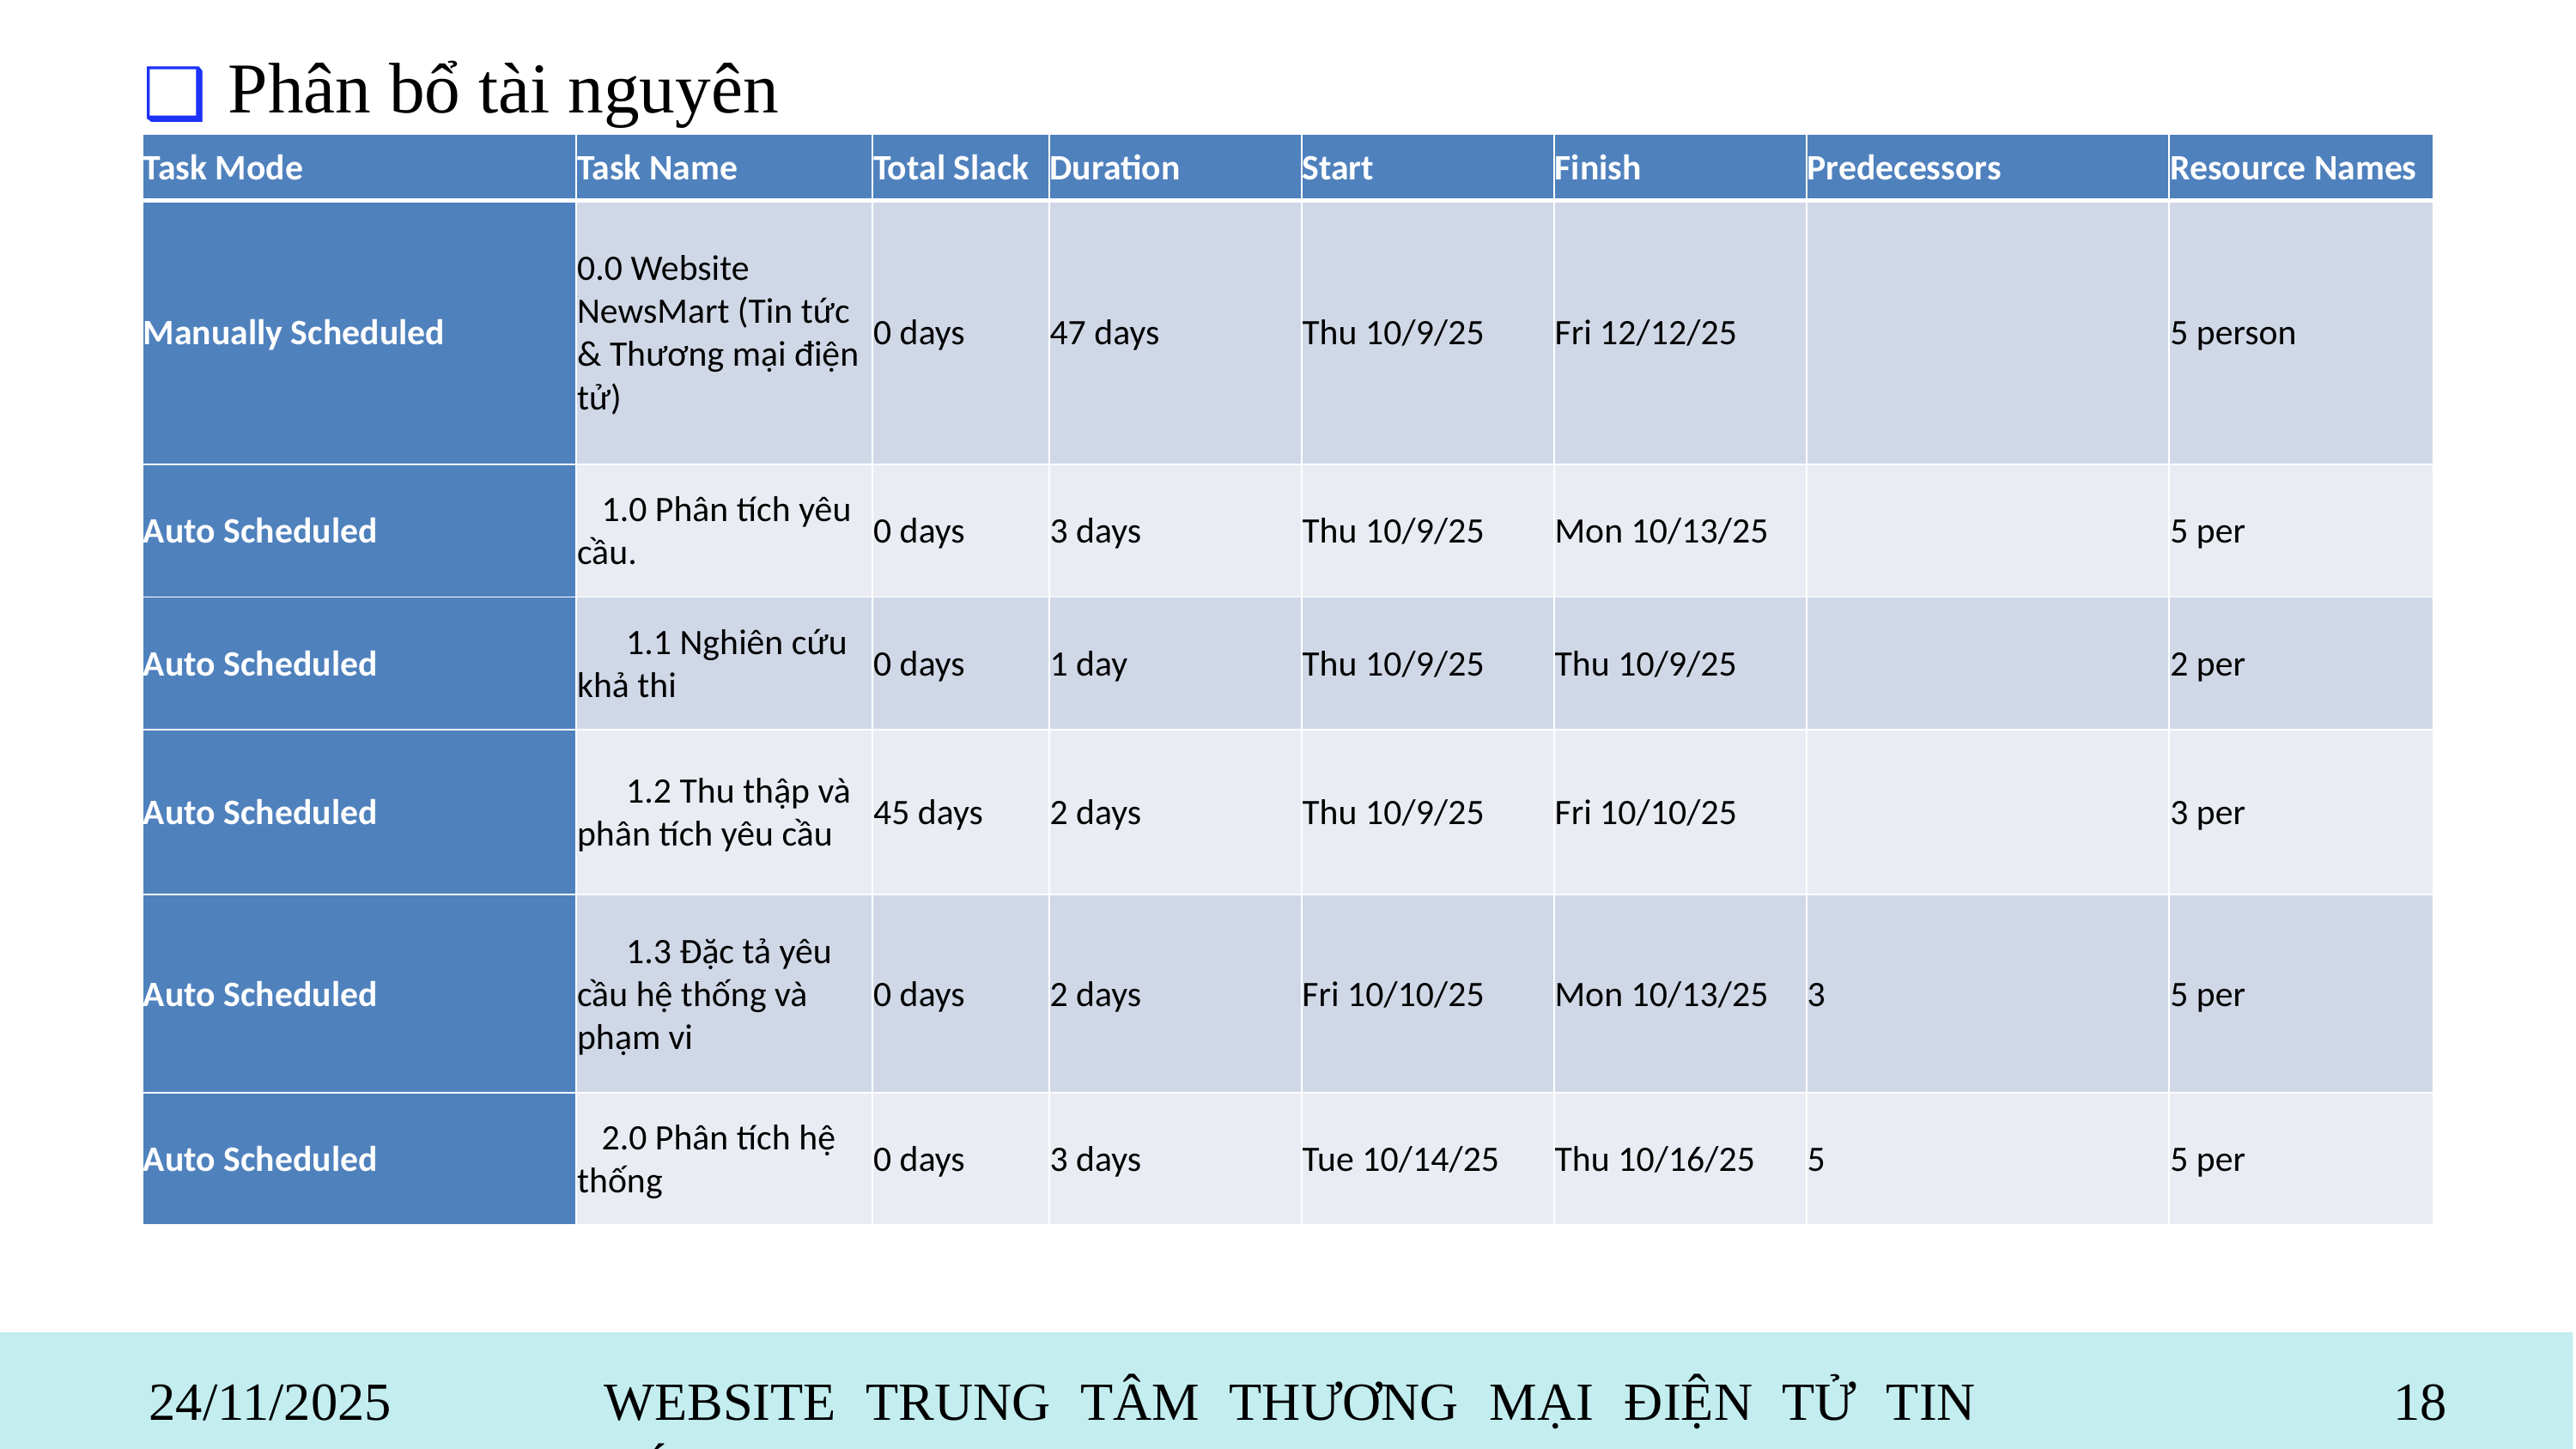

Phân bổ tài nguyên
❑
| Task Mode | Task Name | Total Slack | Duration | Start | Finish | Predecessors | Resource Names |
| --- | --- | --- | --- | --- | --- | --- | --- |
| Manually Scheduled | 0.0 Website NewsMart (Tin tức & Thương mại điện tử) | 0 days | 47 days | Thu 10/9/25 | Fri 12/12/25 |  | 5 person |
| Auto Scheduled | 1.0 Phân tích yêu cầu. | 0 days | 3 days | Thu 10/9/25 | Mon 10/13/25 |  | 5 per |
| Auto Scheduled | 1.1 Nghiên cứu khả thi | 0 days | 1 day | Thu 10/9/25 | Thu 10/9/25 |  | 2 per |
| Auto Scheduled | 1.2 Thu thập và phân tích yêu cầu | 45 days | 2 days | Thu 10/9/25 | Fri 10/10/25 |  | 3 per |
| Auto Scheduled | 1.3 Đặc tả yêu cầu hệ thống và phạm vi | 0 days | 2 days | Fri 10/10/25 | Mon 10/13/25 | 3 | 5 per |
| Auto Scheduled | 2.0 Phân tích hệ thống | 0 days | 3 days | Tue 10/14/25 | Thu 10/16/25 | 5 | 5 per |
Sơ đồ Gantt phân bổ thời gian và nhân lực 5

24/11/2025
WEBSITE TRUNG TÂM THƯƠNG MẠI ĐIỆN TỬ TIN TỨC
18